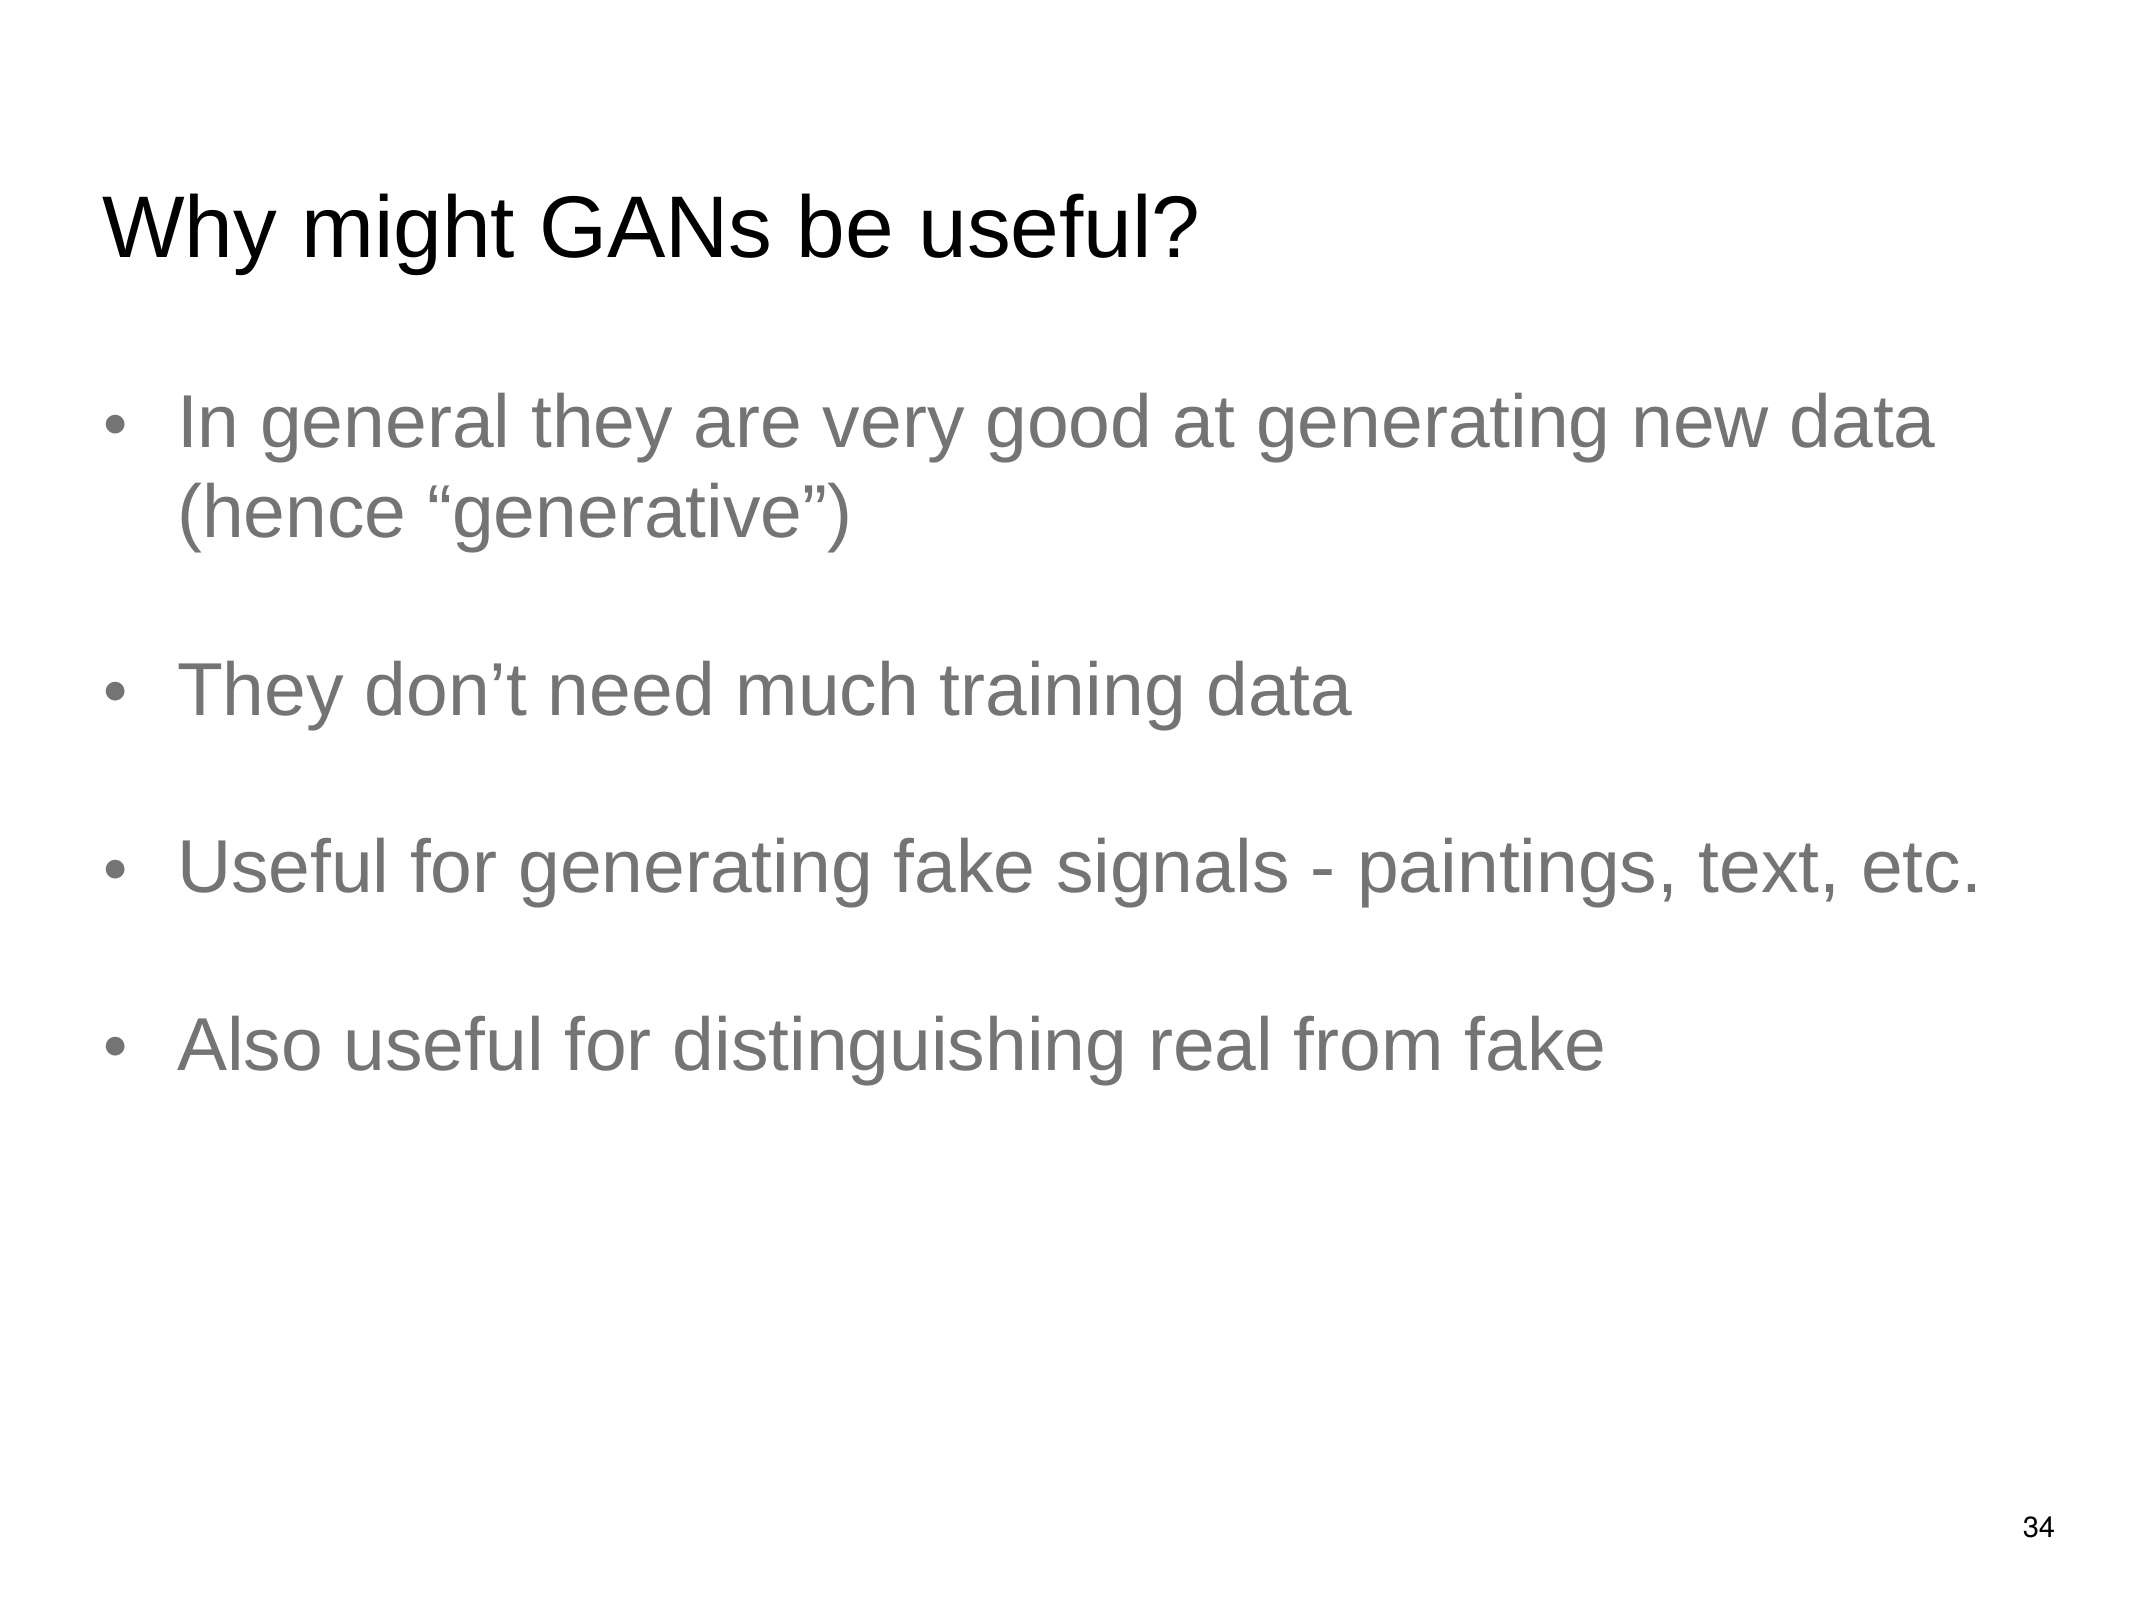

# Why might GANs be useful?
In general they are very good at generating new data (hence “generative”)
They don’t need much training data
Useful for generating fake signals - paintings, text, etc.
Also useful for distinguishing real from fake
34